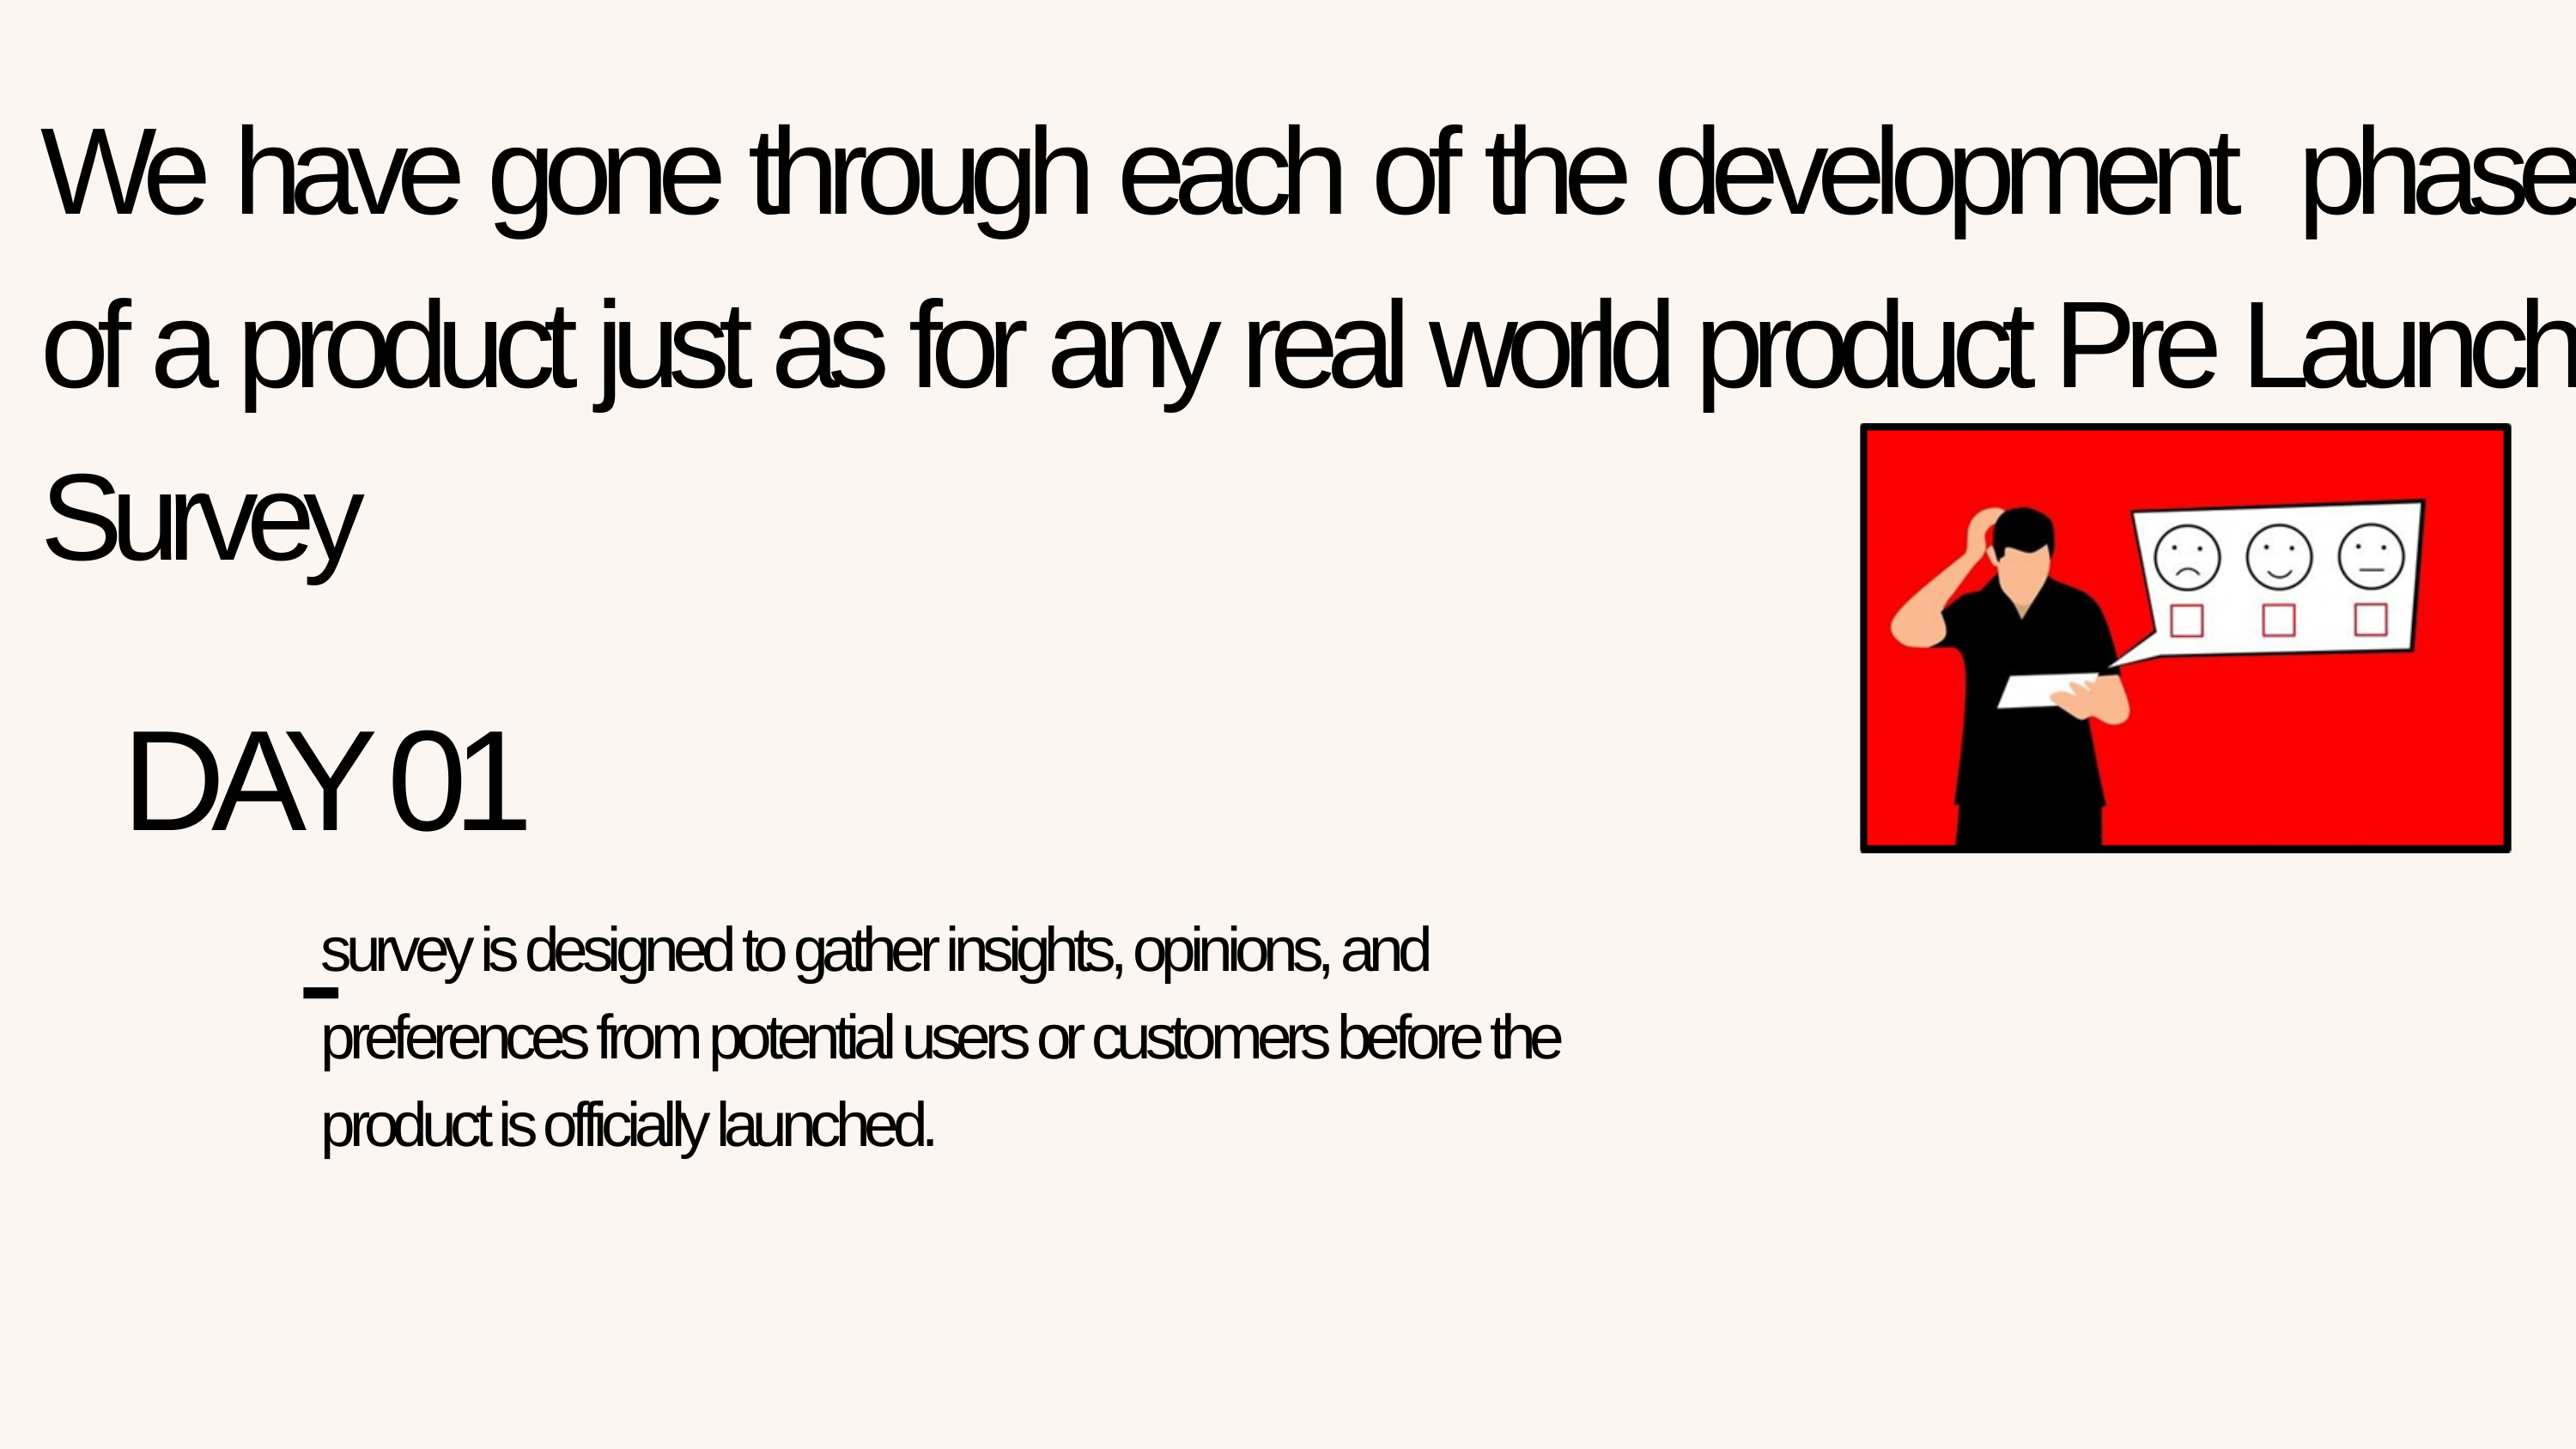

We have gone through each of the development  phase of a product just as for any real world product Pre Launch Survey

DAY 01 -
survey is designed to gather insights, opinions, and preferences from potential users or customers before the product is officially launched.